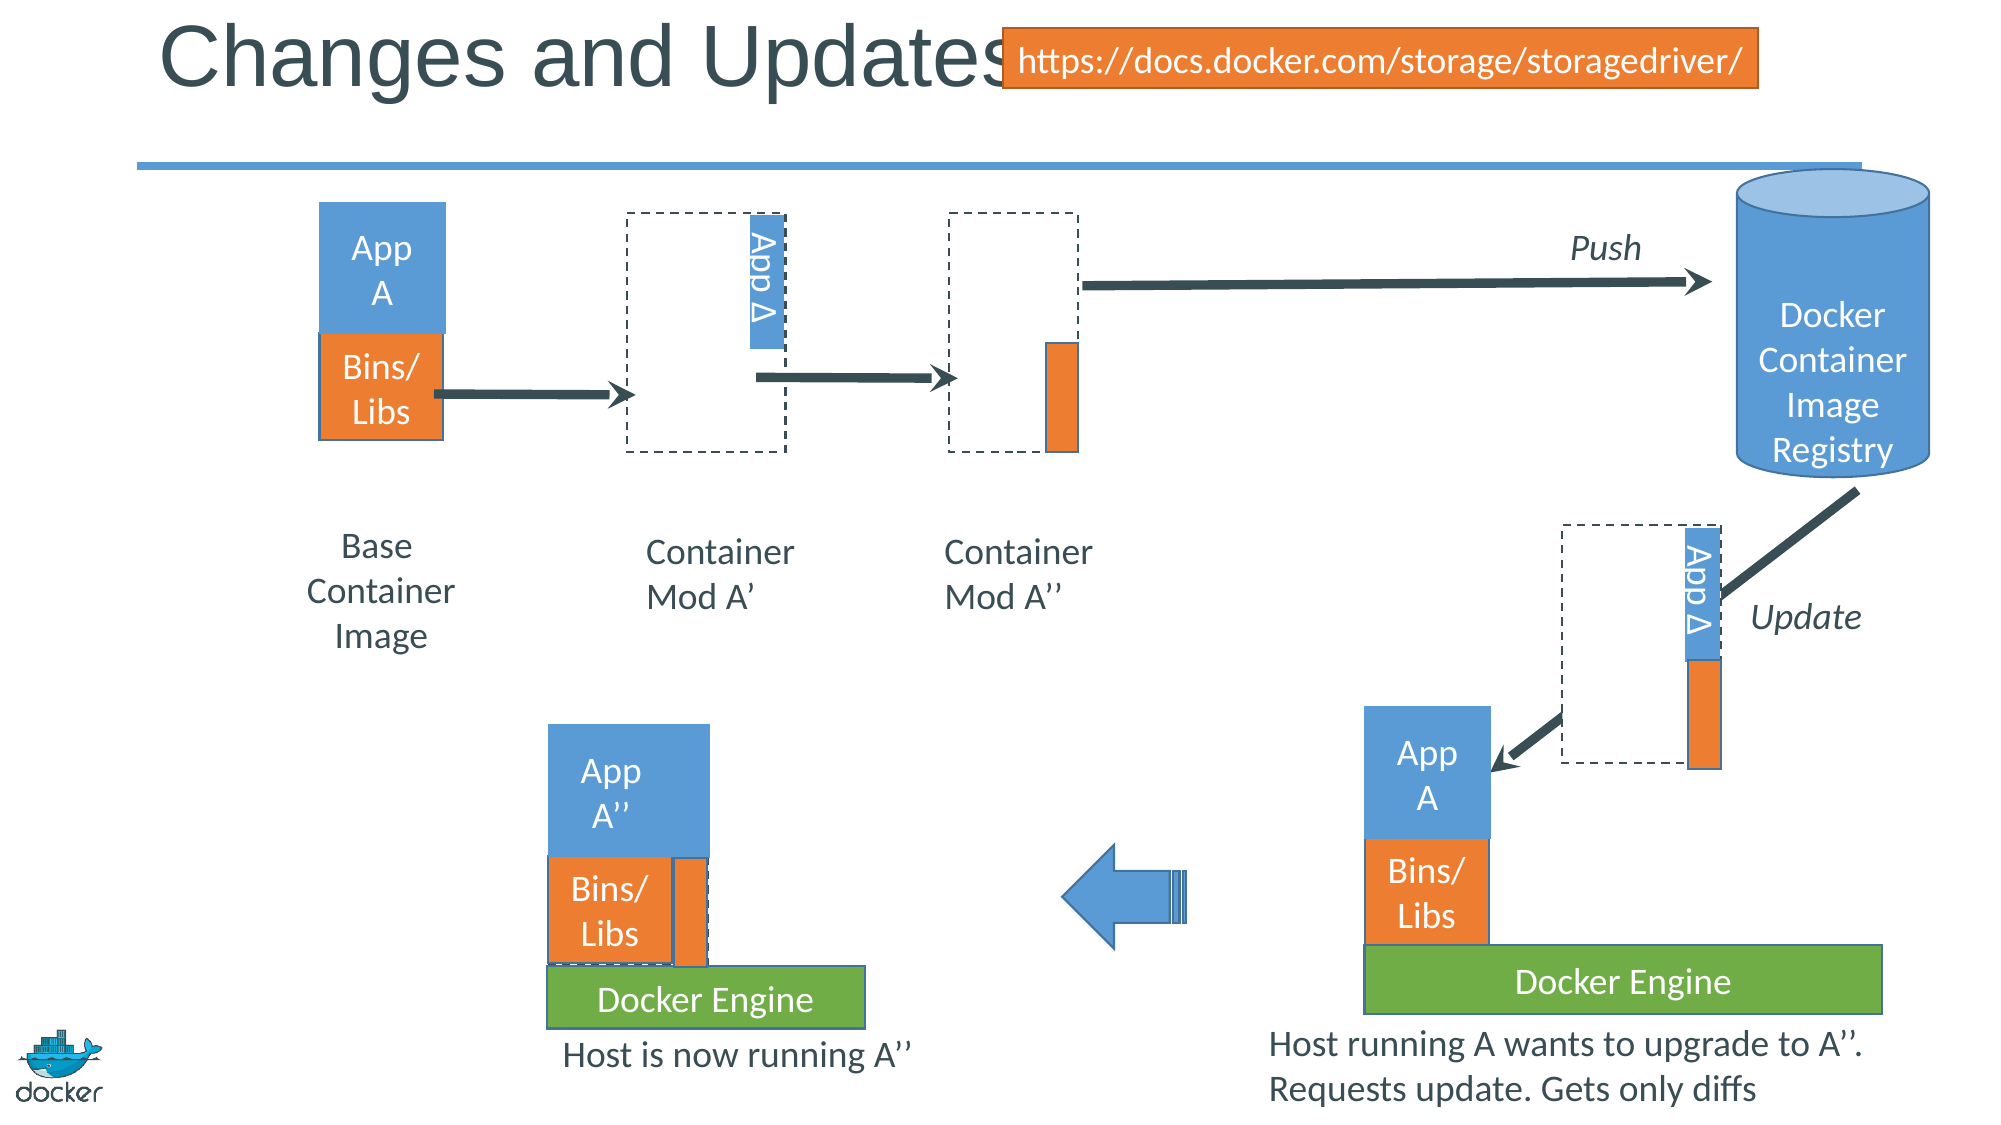

# Changes and Updates
https://docs.docker.com/storage/storagedriver/

Docker
Container
Image Registry
App
A

Push
App Δ

Bins/
Libs

Bins/
Base
Container
Image
Container Mod A’
Container Mod A’’

App Δ
Update

Bins/
App
A
App
A’’

Bins/
Libs

Bins/
Libs

Bins/
Docker Engine
Docker Engine
Host running A wants to upgrade to A’’. Requests update. Gets only diffs

Host is now running A’’